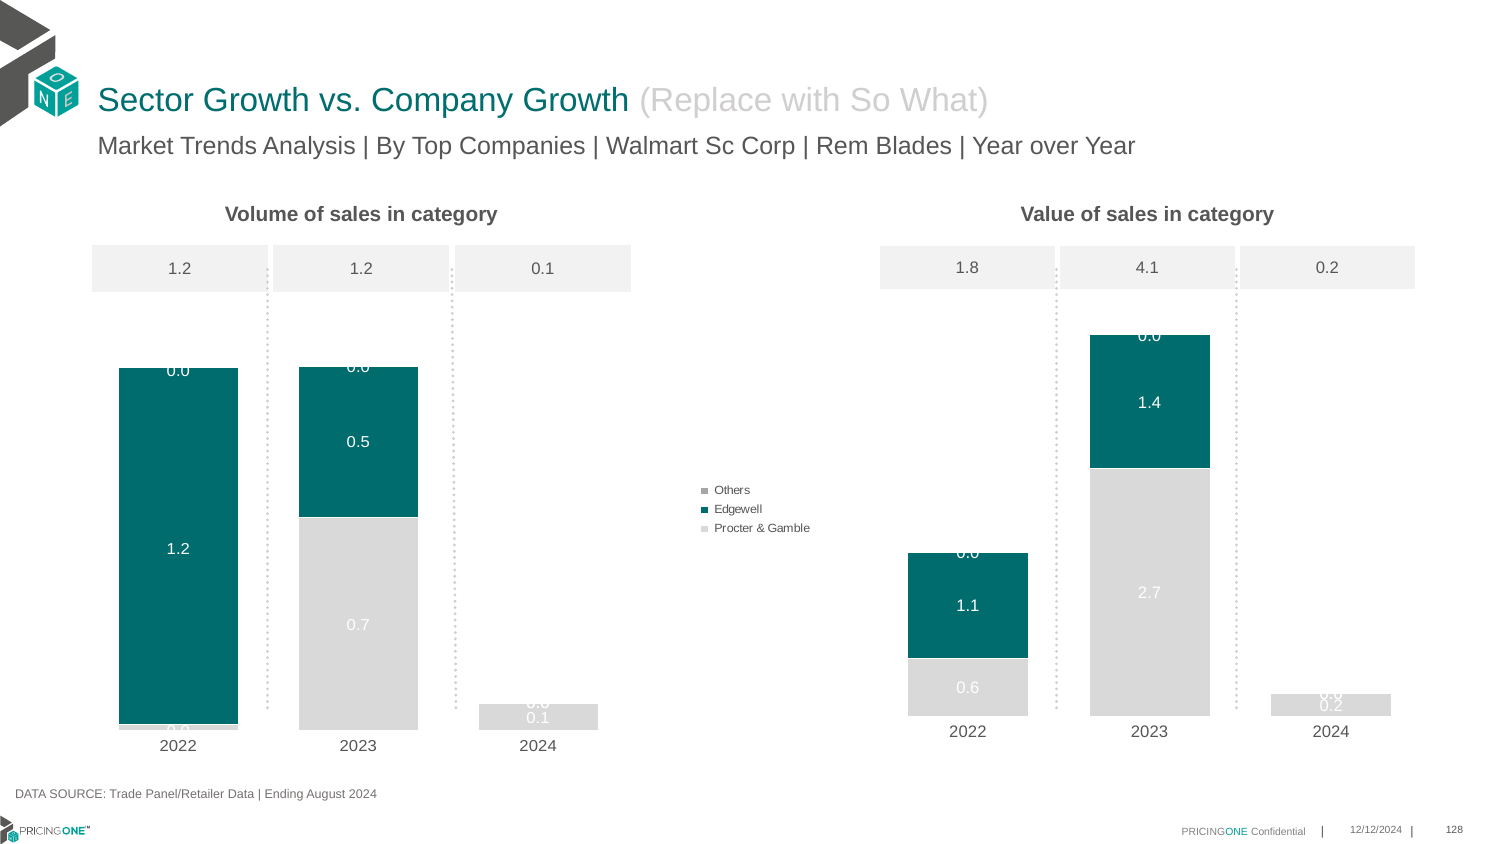

# Sector Growth vs. Company Growth (Replace with So What)
Market Trends Analysis | By Top Companies | Walmart Sc Corp | Rem Blades | Year over Year
| Value of sales in category |  |  |
| --- | --- | --- |
| 1.8 | 4.1 | 0.2 |
| Volume of sales in category |  |  |
| --- | --- | --- |
| 1.2 | 1.2 | 0.1 |

### Chart

| Category | Procter & Gamble | Edgewell | Others |
|---|---|---|---|
| 2022 | 0.623101 | 1.135522 | 1e-06 |
| 2023 | 2.656648 | 1.44173 | 0.0 |
| 2024 | 0.245218 | 0.004516 | 0.0 |

### Chart

| Category | Procter & Gamble | Edgewell | Others |
|---|---|---|---|
| 2022 | 0.020924 | 1.152846 | 1e-06 |
| 2023 | 0.68681 | 0.490636 | 0.0 |
| 2024 | 0.087464 | 0.004576 | 0.0 |
DATA SOURCE: Trade Panel/Retailer Data | Ending August 2024

12/12/2024
128